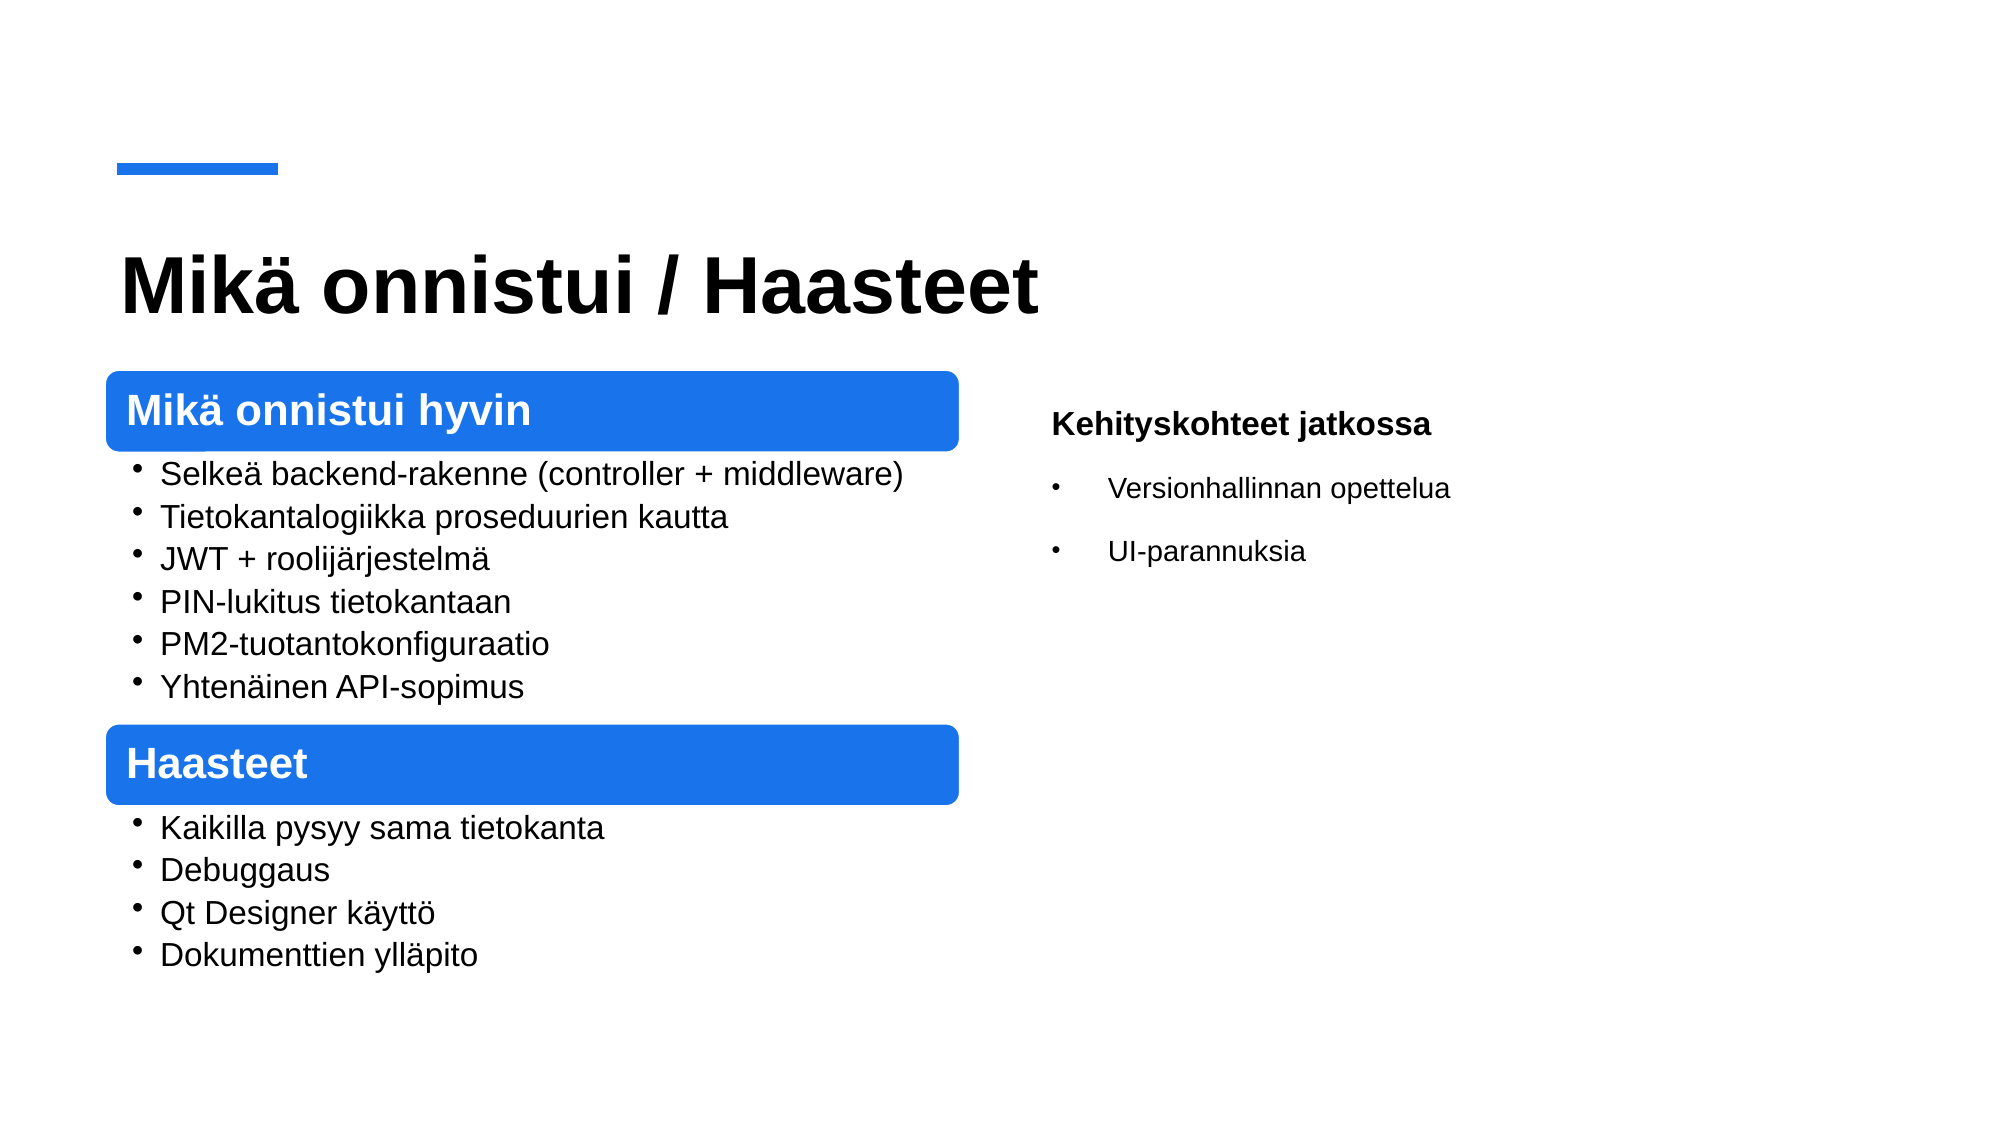

# Mikä onnistui / Haasteet
Mikä onnistui hyvin
Selkeä backend-rakenne (controller + middleware)
Tietokantalogiikka proseduurien kautta
JWT + roolijärjestelmä
PIN-lukitus tietokantaan
PM2-tuotantokonfiguraatio
Yhtenäinen API-sopimus
Haasteet
Kaikilla pysyy sama tietokanta
Debuggaus
Qt Designer käyttö
Dokumenttien ylläpito
Kehityskohteet jatkossa
Versionhallinnan opettelua
UI-parannuksia